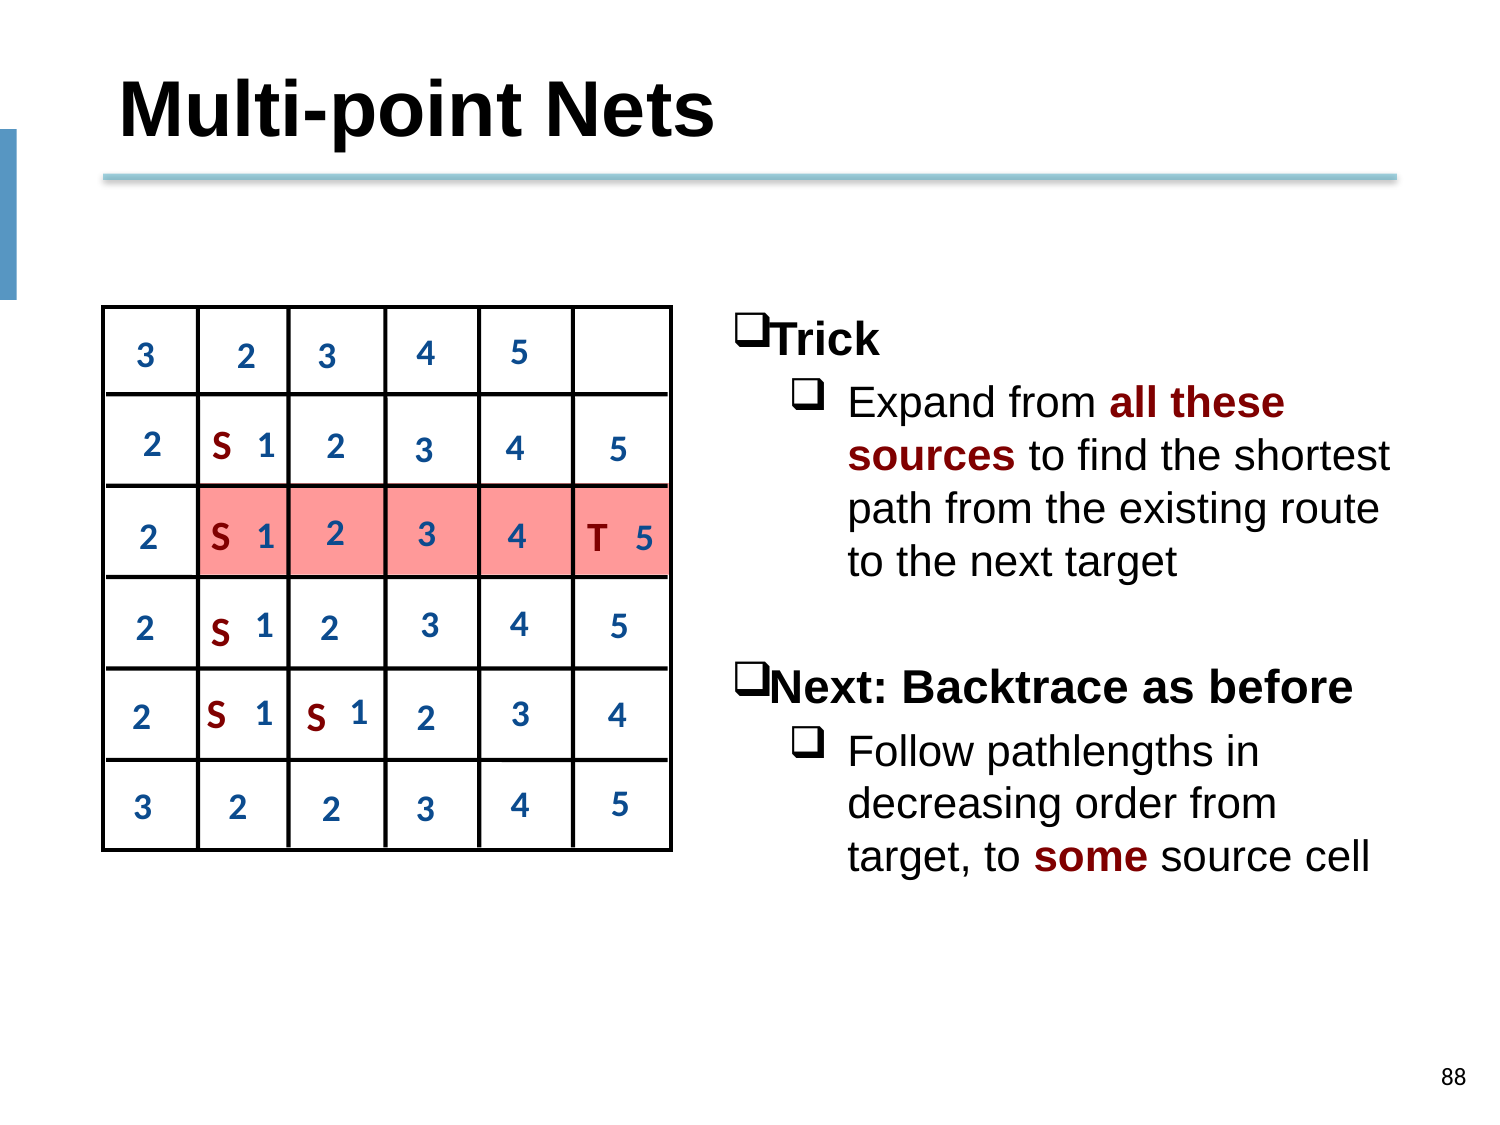

# Multi-point Nets
Trick
Expand from all these sources to find the shortest path from the existing route to the next target

Next: Backtrace as before
Follow pathlengths in decreasing order from target, to some source cell

5
5
5
5
5
4
4
4
4
4
4
3
3
3
3
3
3
3
3
2
2
2
2
2
2
2
2
2
2
2

S

1
1
1
1
1

S
T

S

S
S

88